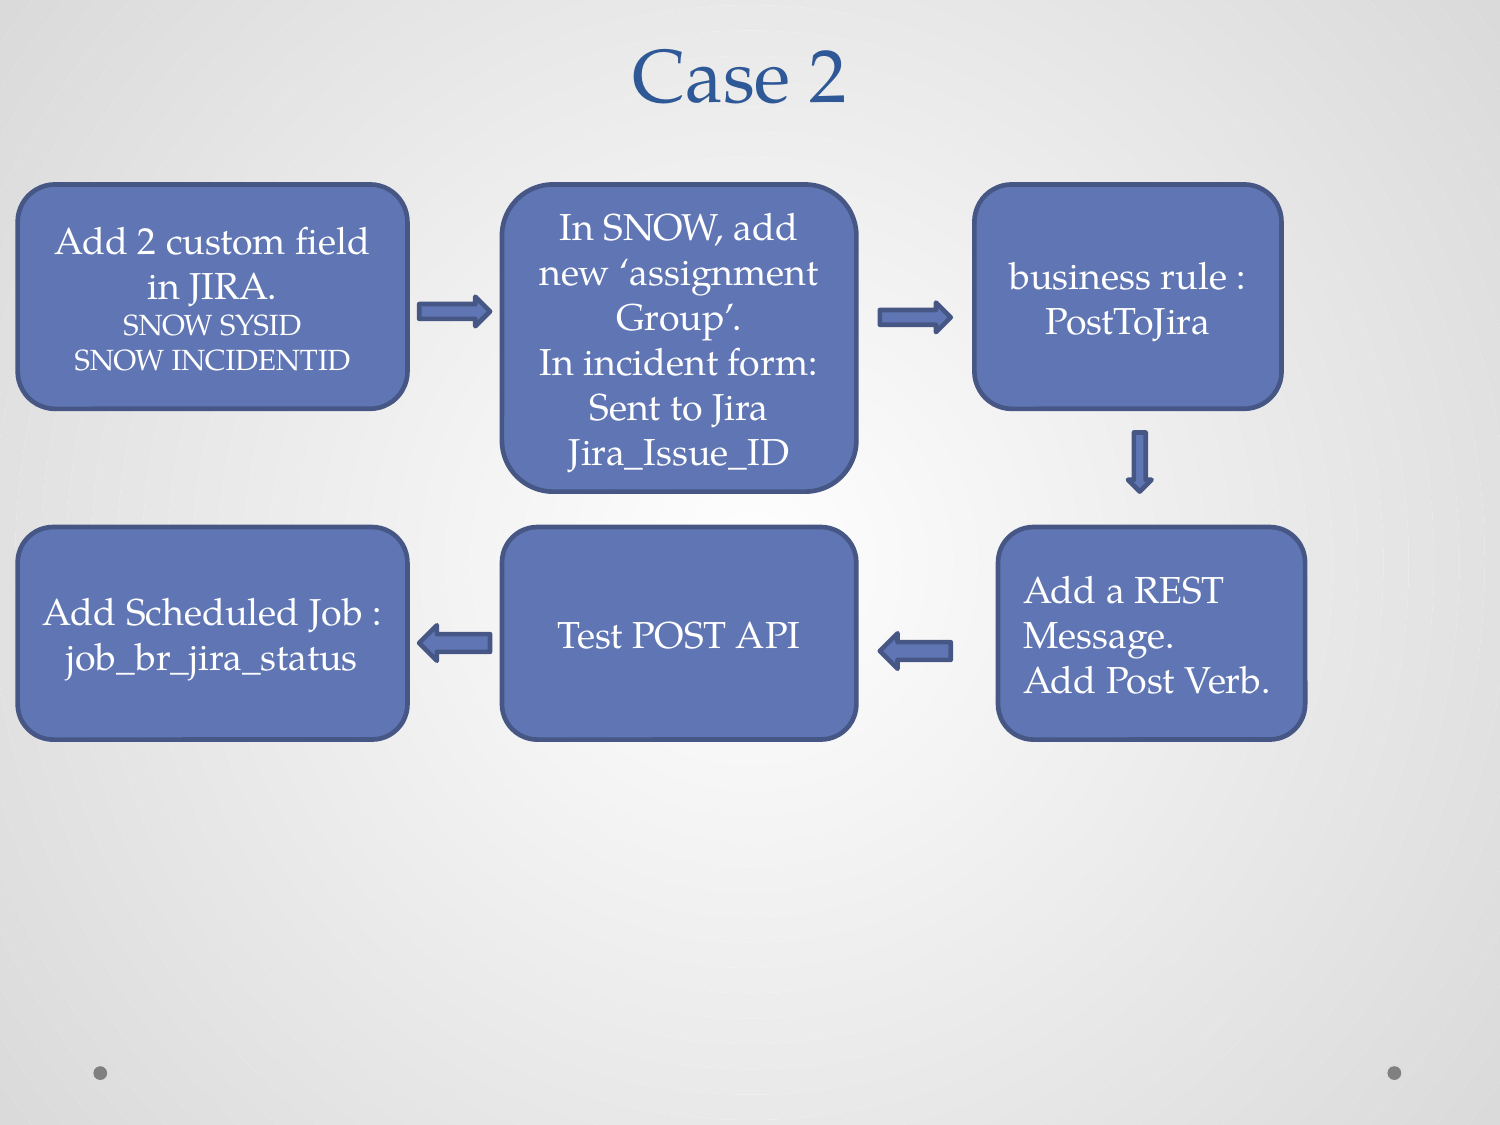

# Case 2

Add 2 custom field in JIRA.
SNOW SYSID
SNOW INCIDENTID

In SNOW, add
new ‘assignment Group’.
In incident form:
Sent to Jira
Jira_Issue_ID
business rule : PostToJira

Add Scheduled Job : job_br_jira_status
Test POST API
Add a REST Message.
Add Post Verb.